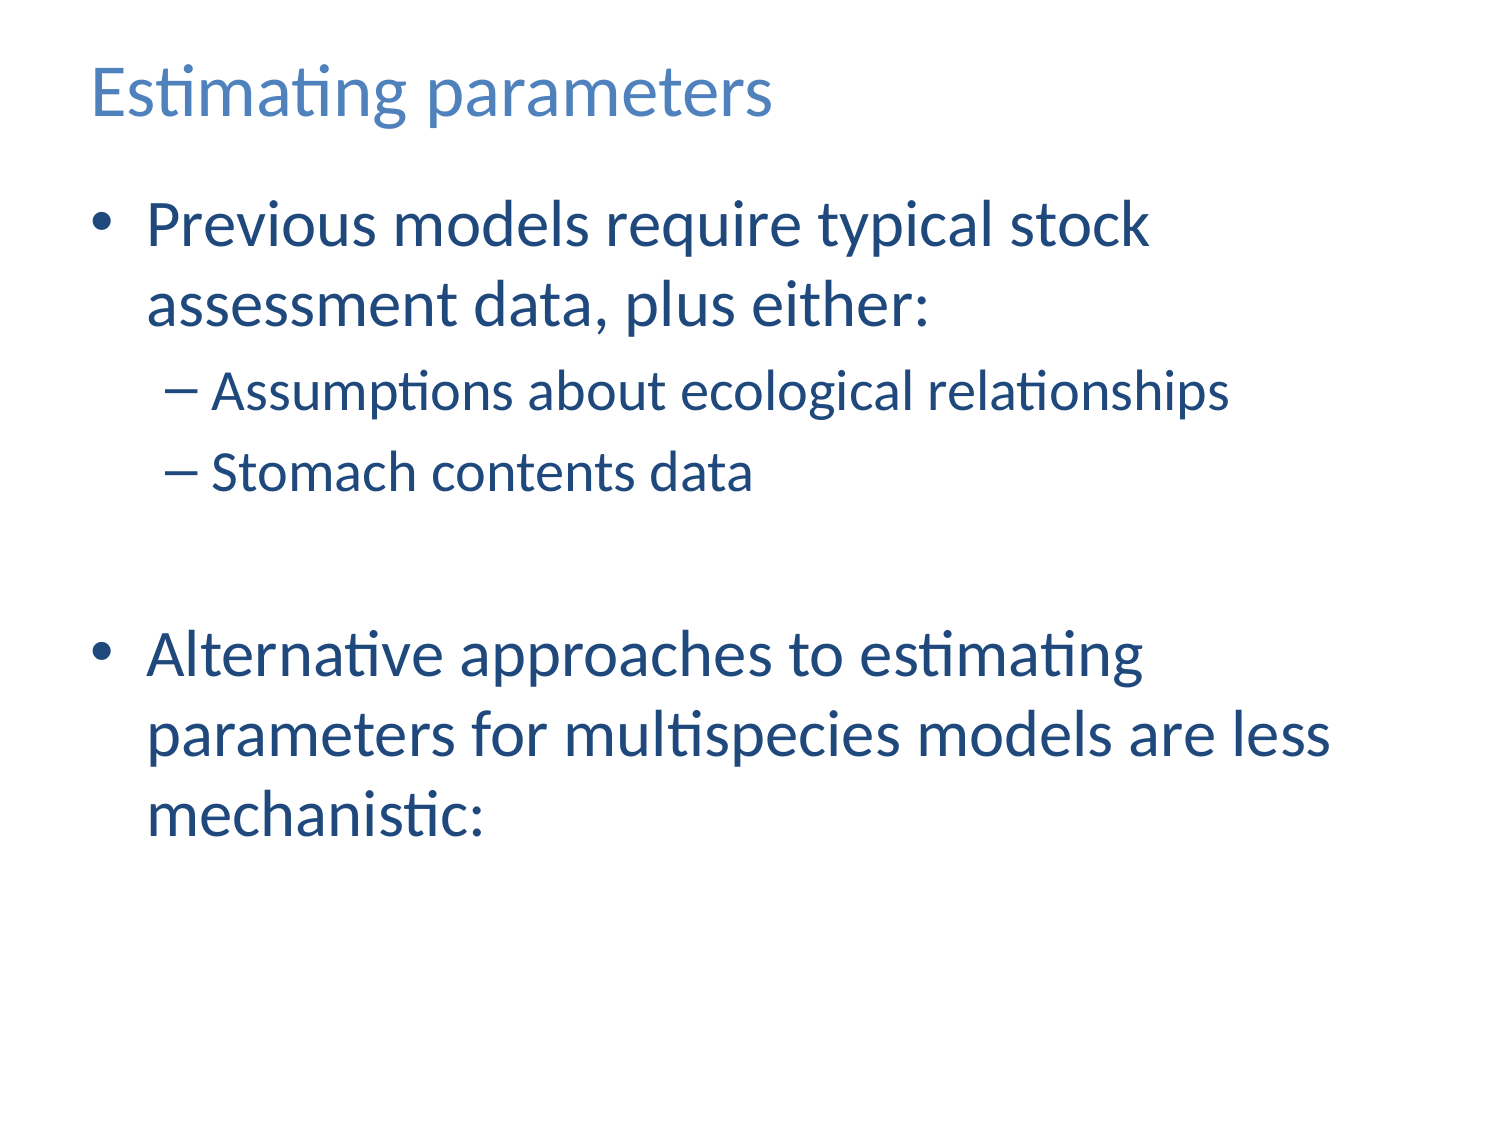

# Estimating parameters
Previous models require typical stock assessment data, plus either:
Assumptions about ecological relationships
Stomach contents data

Alternative approaches to estimating parameters for multispecies models are less mechanistic: